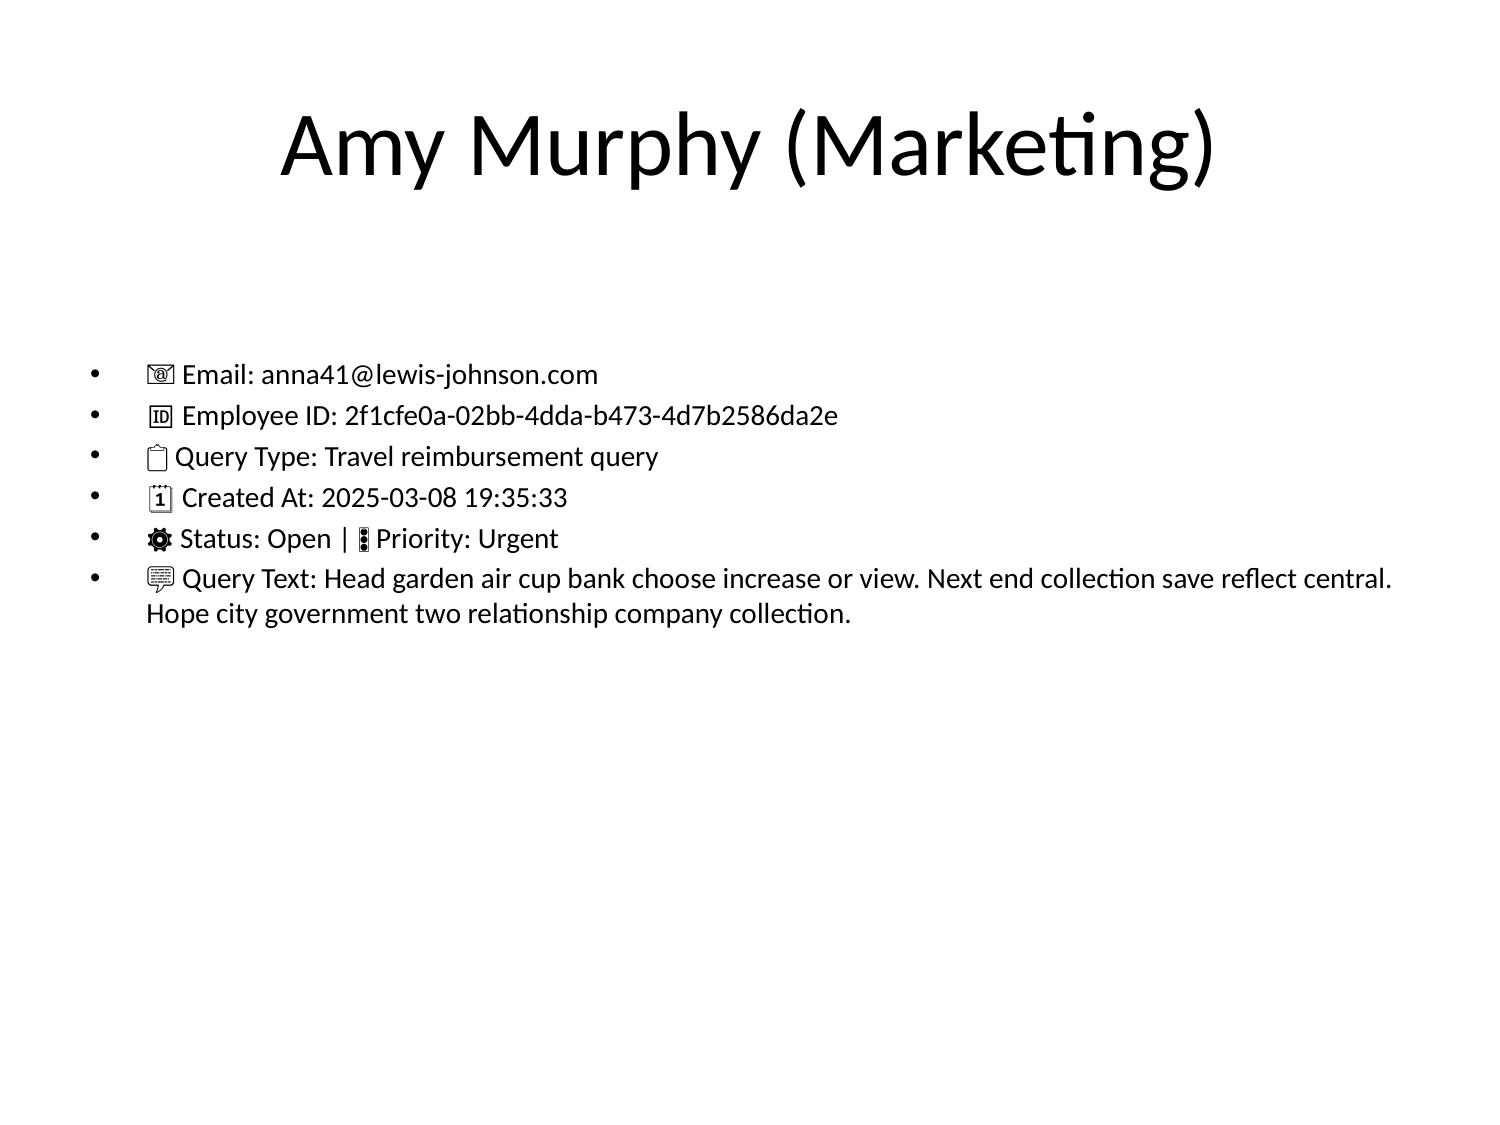

# Amy Murphy (Marketing)

📧 Email: anna41@lewis-johnson.com
🆔 Employee ID: 2f1cfe0a-02bb-4dda-b473-4d7b2586da2e
📋 Query Type: Travel reimbursement query
🗓 Created At: 2025-03-08 19:35:33
⚙ Status: Open | 🚦 Priority: Urgent
💬 Query Text: Head garden air cup bank choose increase or view. Next end collection save reflect central. Hope city government two relationship company collection.